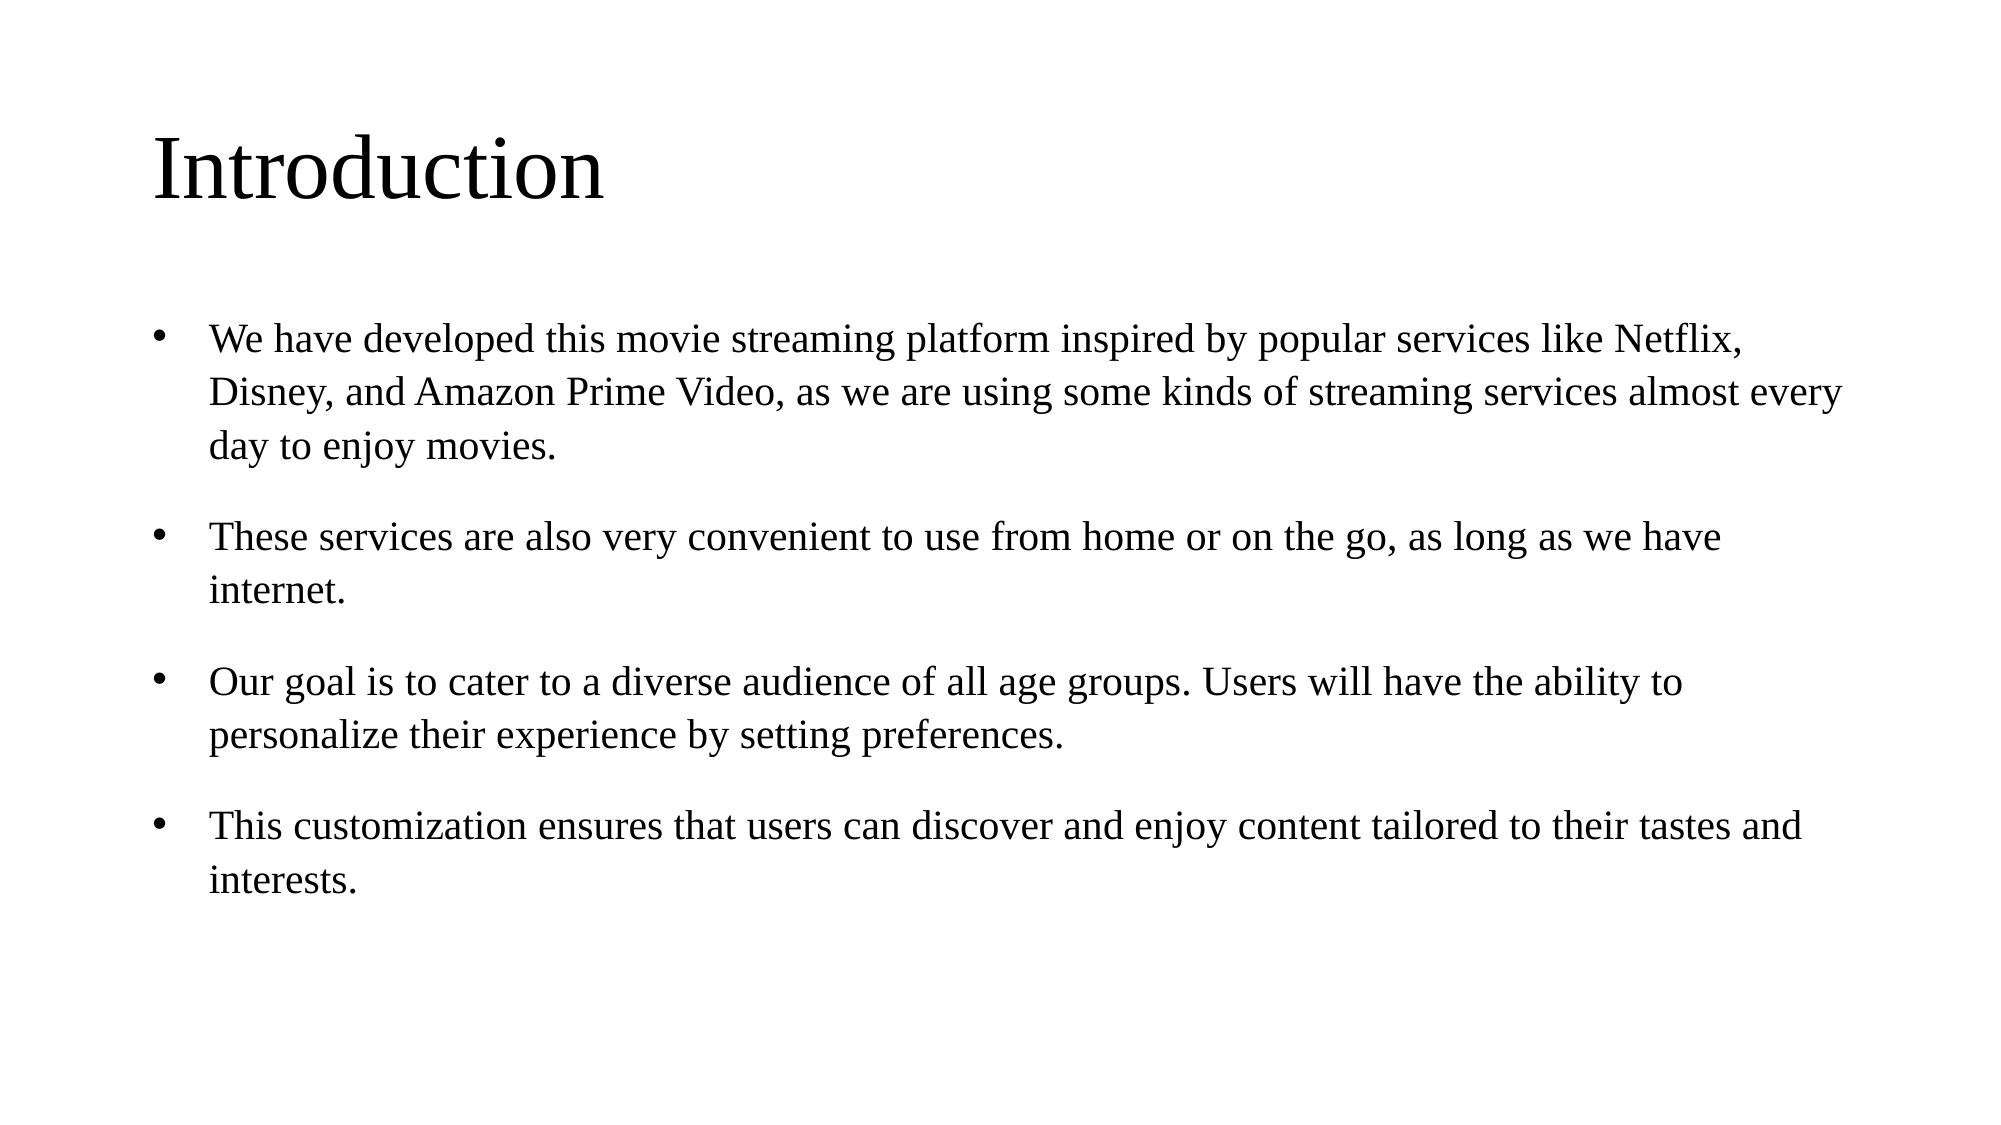

# Introduction
We have developed this movie streaming platform inspired by popular services like Netflix, Disney, and Amazon Prime Video, as we are using some kinds of streaming services almost every day to enjoy movies.
These services are also very convenient to use from home or on the go, as long as we have internet.
Our goal is to cater to a diverse audience of all age groups. Users will have the ability to personalize their experience by setting preferences.
This customization ensures that users can discover and enjoy content tailored to their tastes and interests.